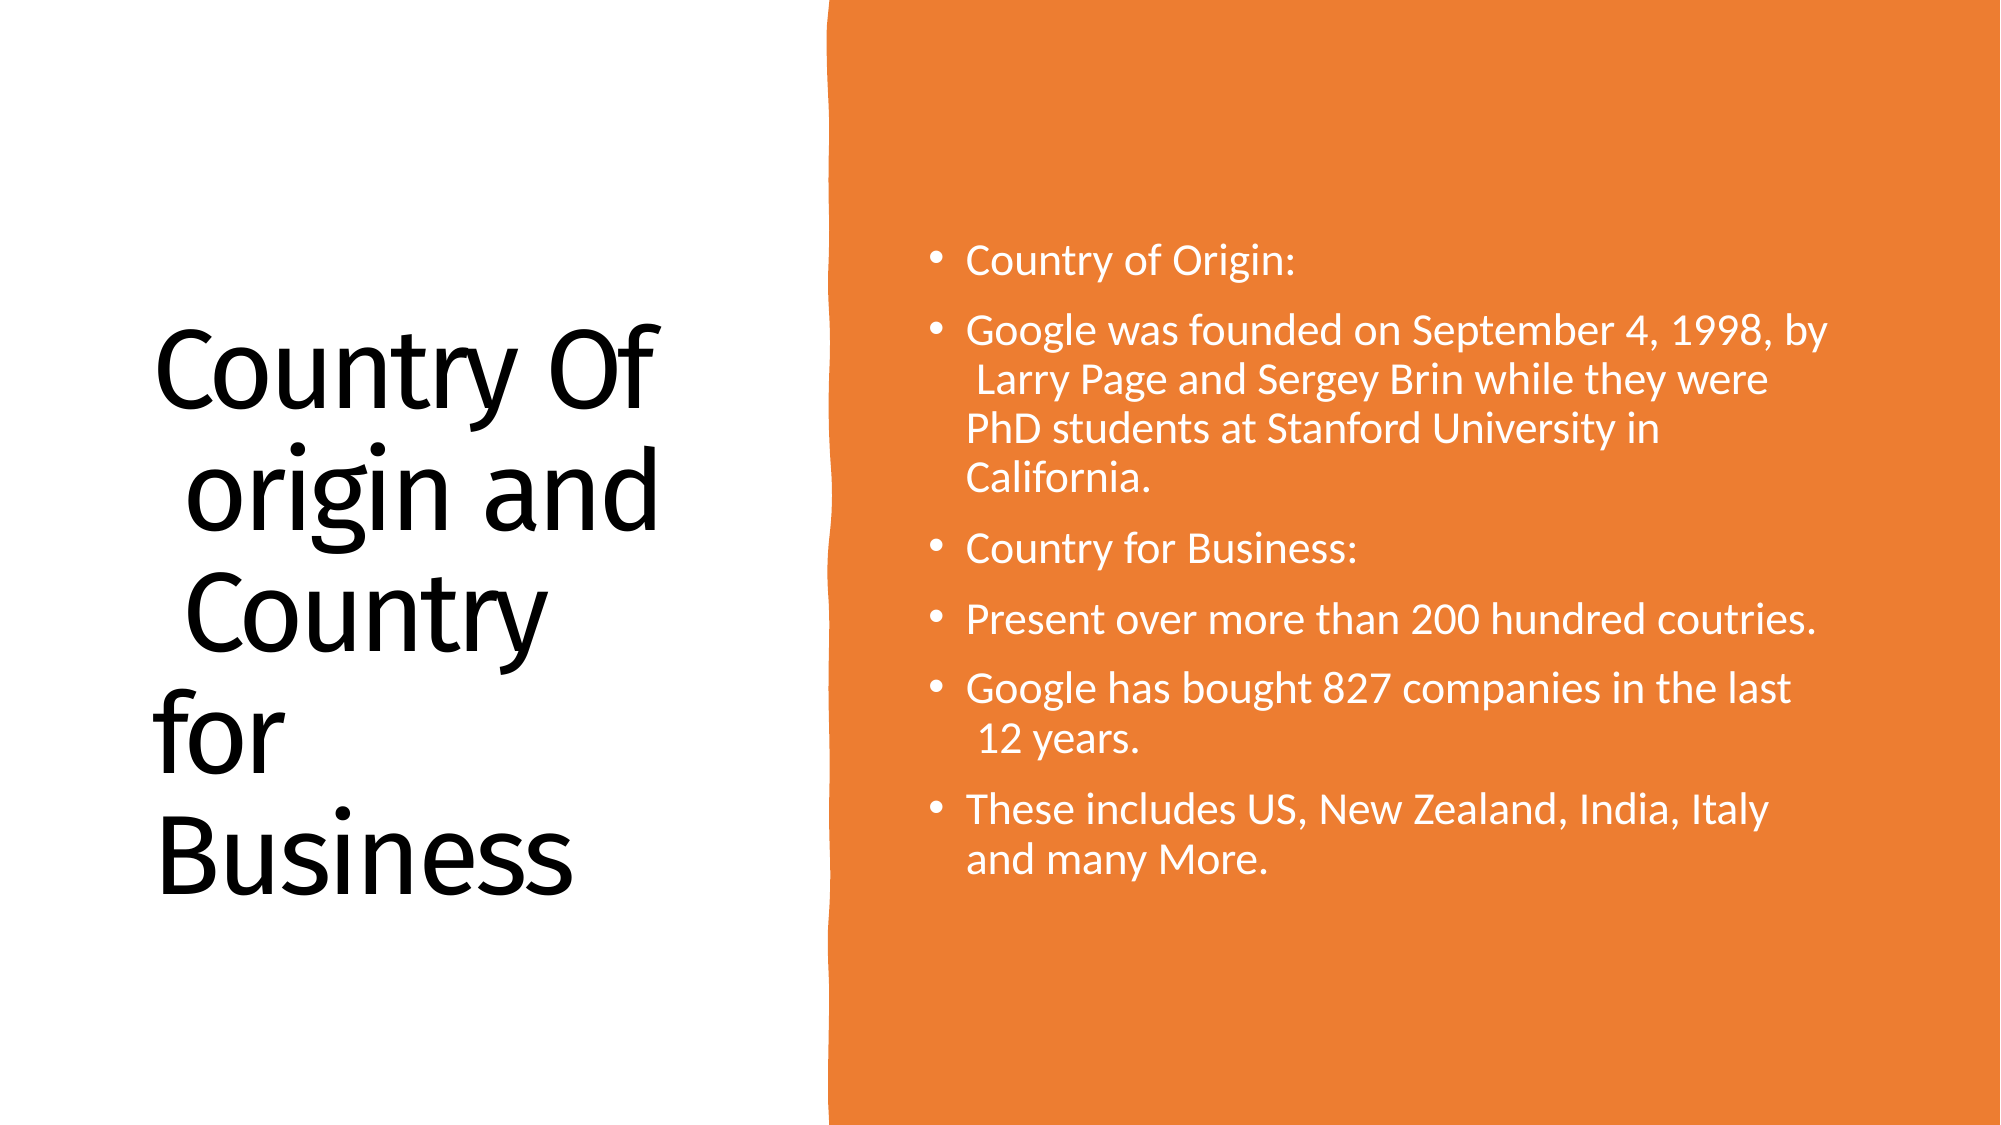

Country of Origin:
Google was founded on September 4, 1998, by  Larry Page and Sergey Brin while they were  PhD students at Stanford University in  California.
Country for Business:
Present over more than 200 hundred coutries.
Google has bought 827 companies in the last  12 years.
These includes US, New Zealand, India, Italy  and many More.
Country Of  origin and  Country for  Business